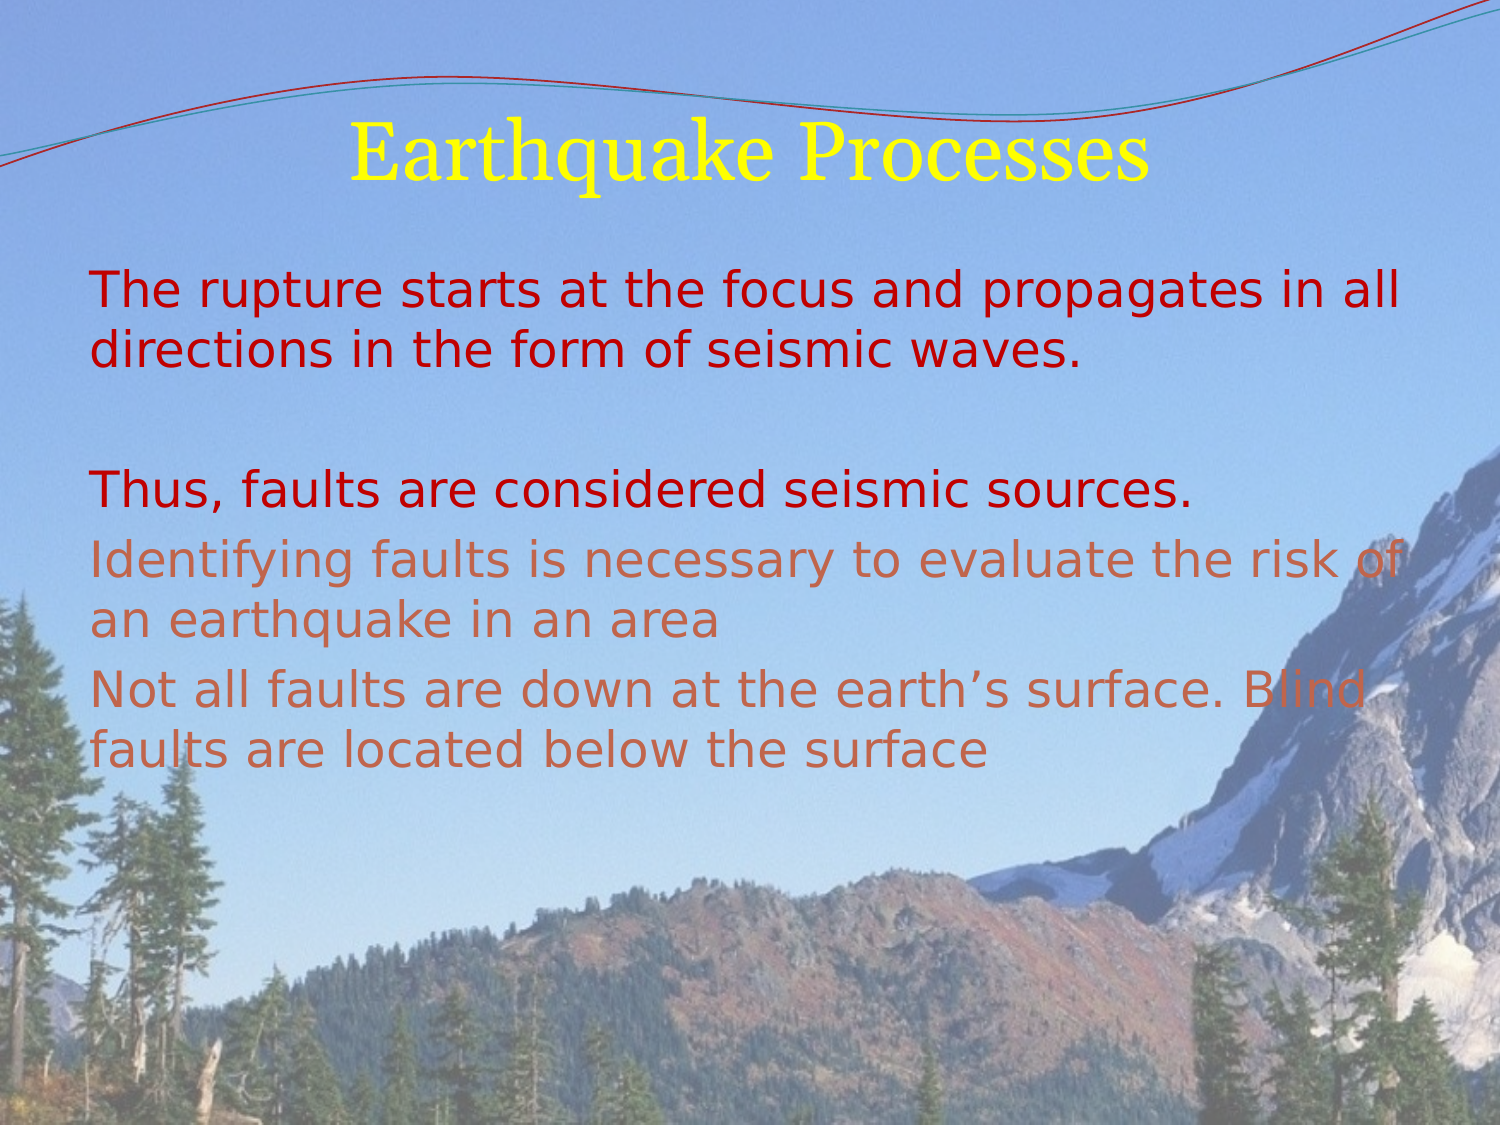

# Earthquake Processes
The rupture starts at the focus and propagates in all directions in the form of seismic waves.

Thus, faults are considered seismic sources.
Identifying faults is necessary to evaluate the risk of an earthquake in an area
Not all faults are down at the earth’s surface. Blind faults are located below the surface